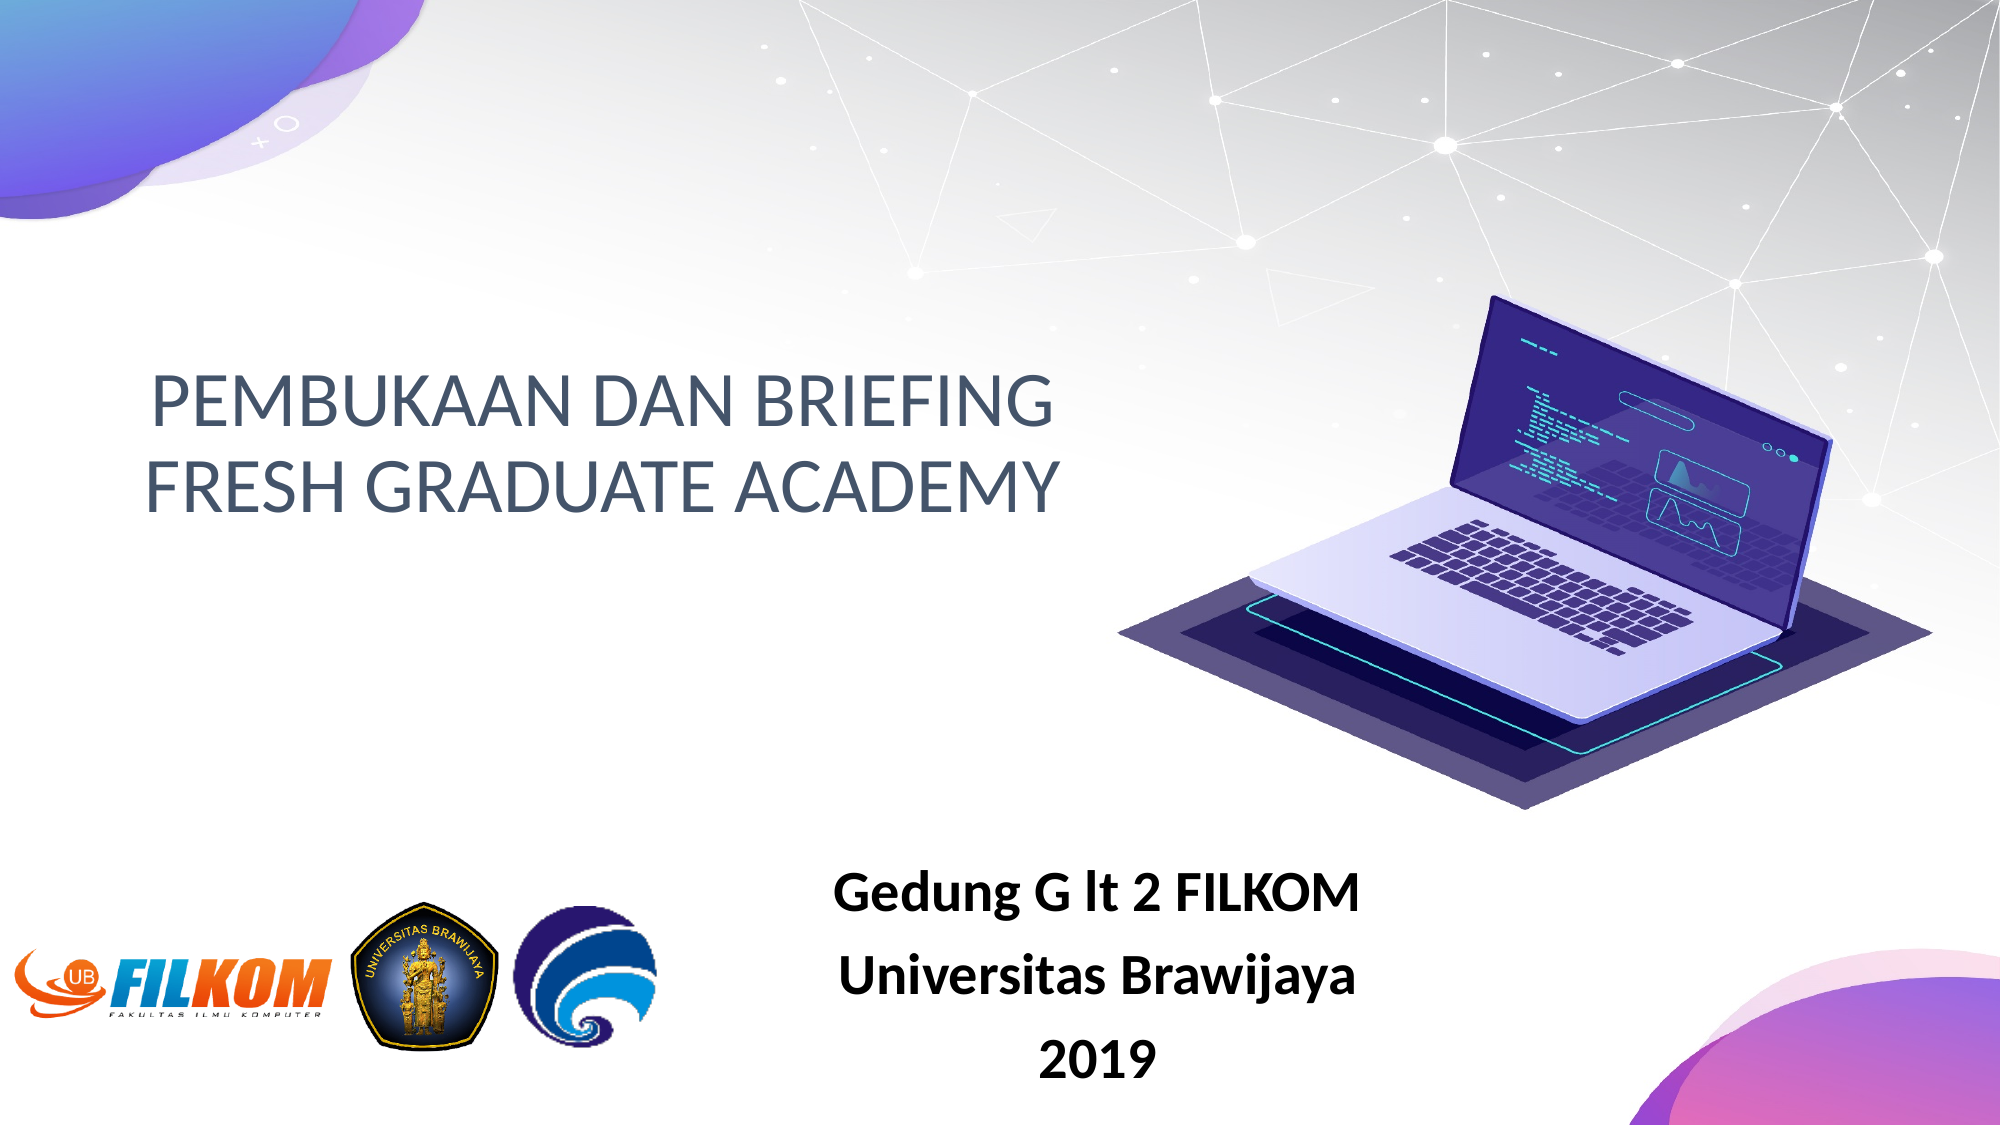

# PEMBUKAAN DAN BRIEFING FRESH GRADUATE ACADEMY
Gedung G lt 2 FILKOM
Universitas Brawijaya
2019